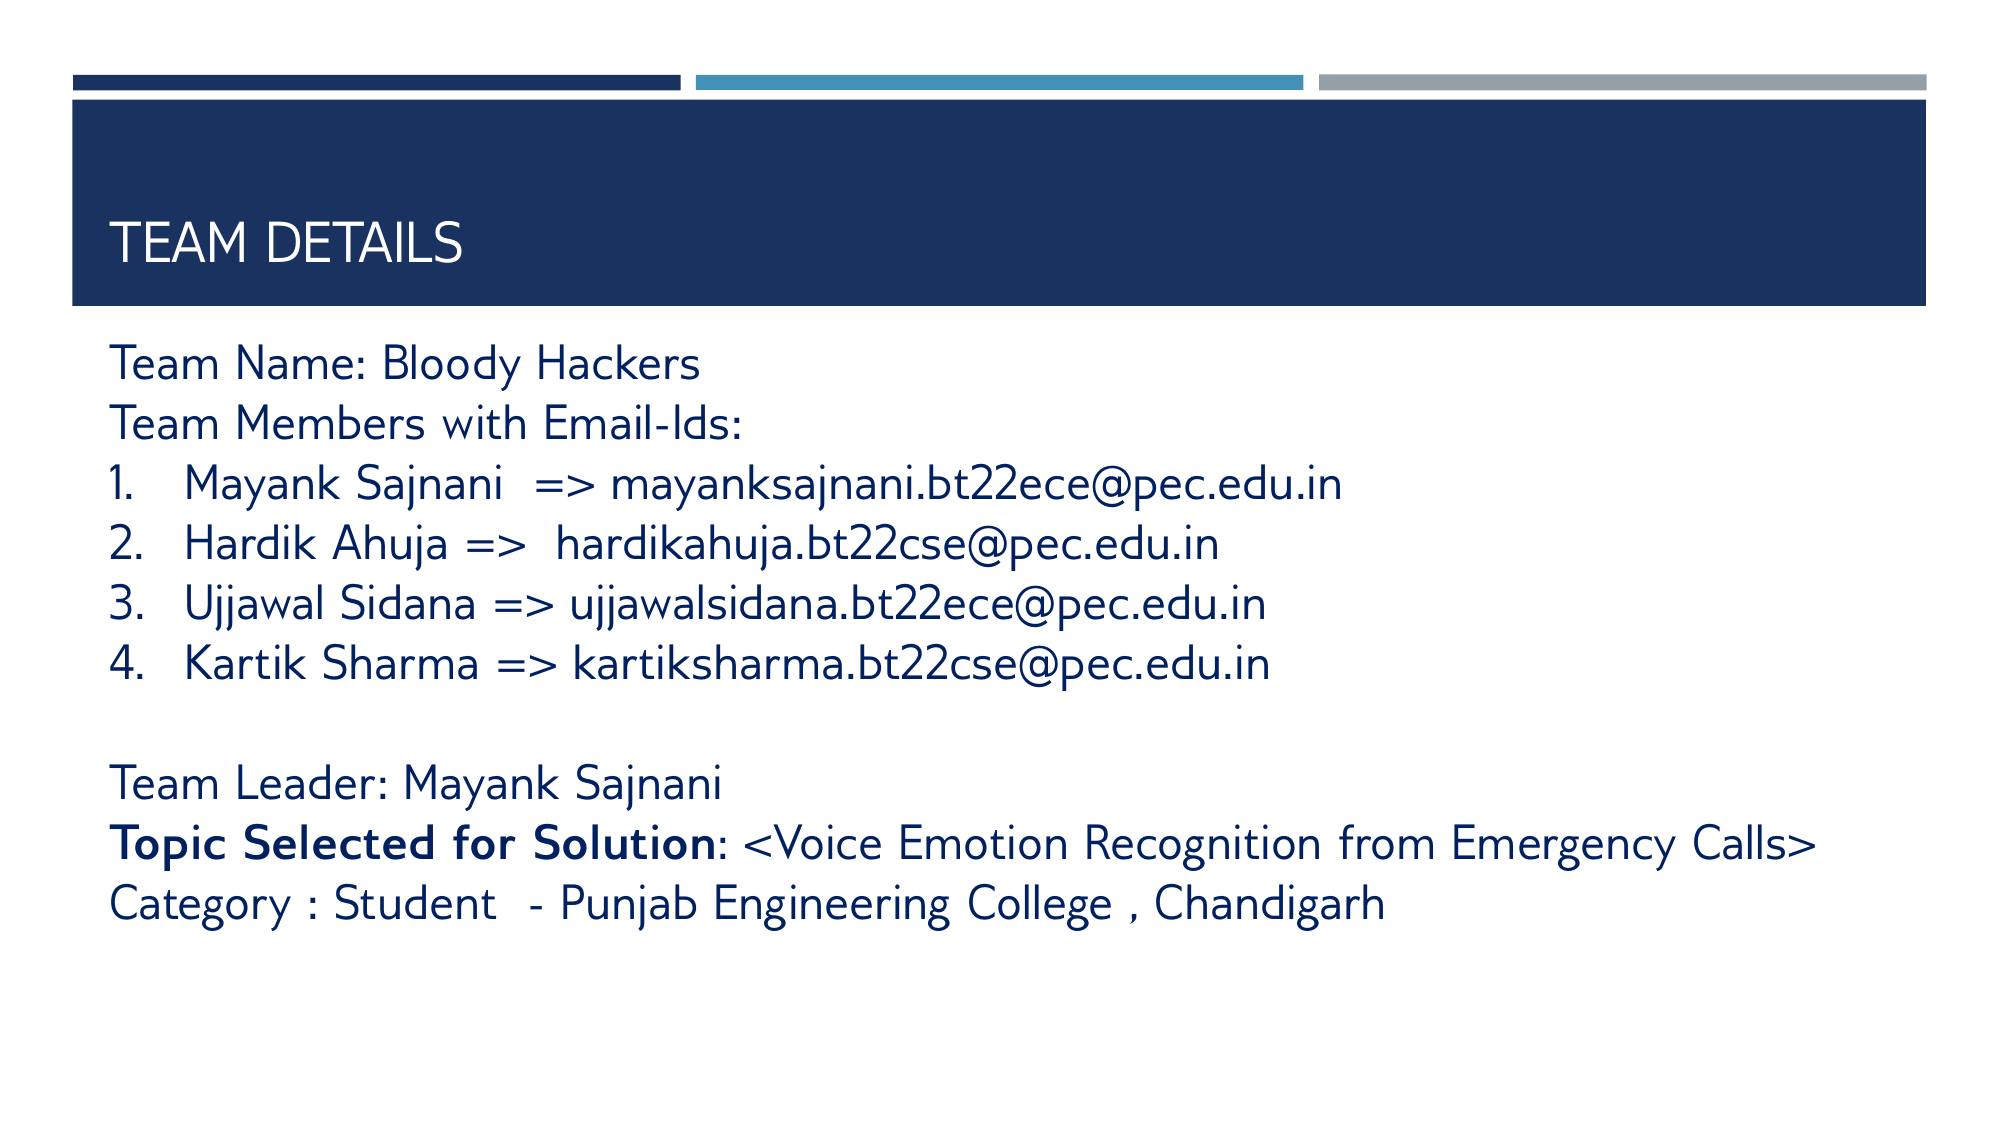

# TEAM DETAILS
Team Name: Bloody Hackers
Team Members with Email-Ids:
Mayank Sajnani  => mayanksajnani.bt22ece@pec.edu.in
Hardik Ahuja =>  hardikahuja.bt22cse@pec.edu.in
Ujjawal Sidana => ujjawalsidana.bt22ece@pec.edu.in
Kartik Sharma => kartiksharma.bt22cse@pec.edu.in

Team Leader: Mayank Sajnani
Topic Selected for Solution: <Voice Emotion Recognition from Emergency Calls>
Category : Student  - Punjab Engineering College , Chandigarh